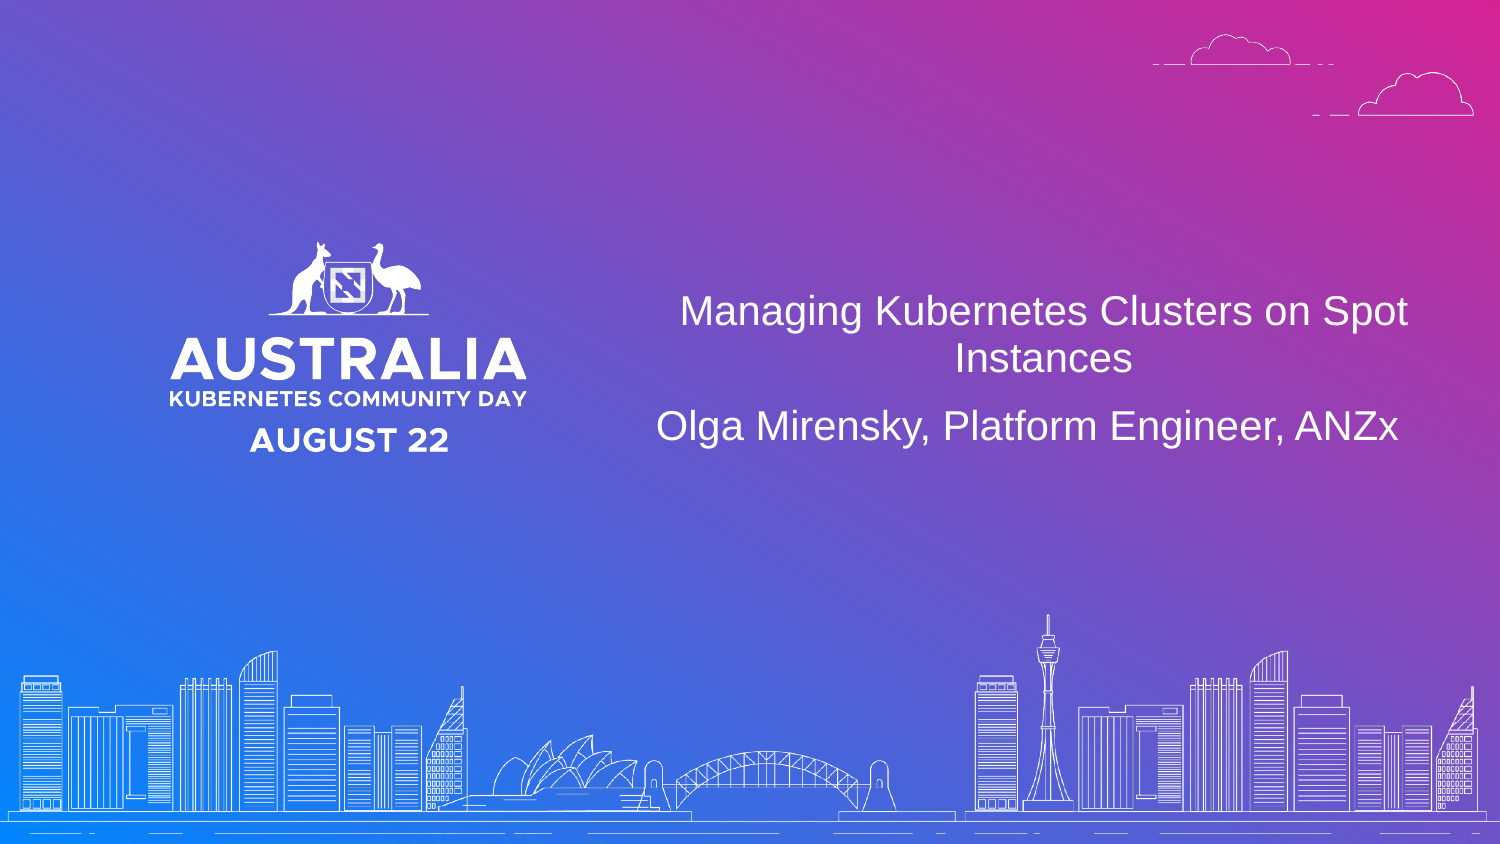

# Managing Kubernetes Clusters on Spot Instances
Olga Mirensky, Platform Engineer, ANZx